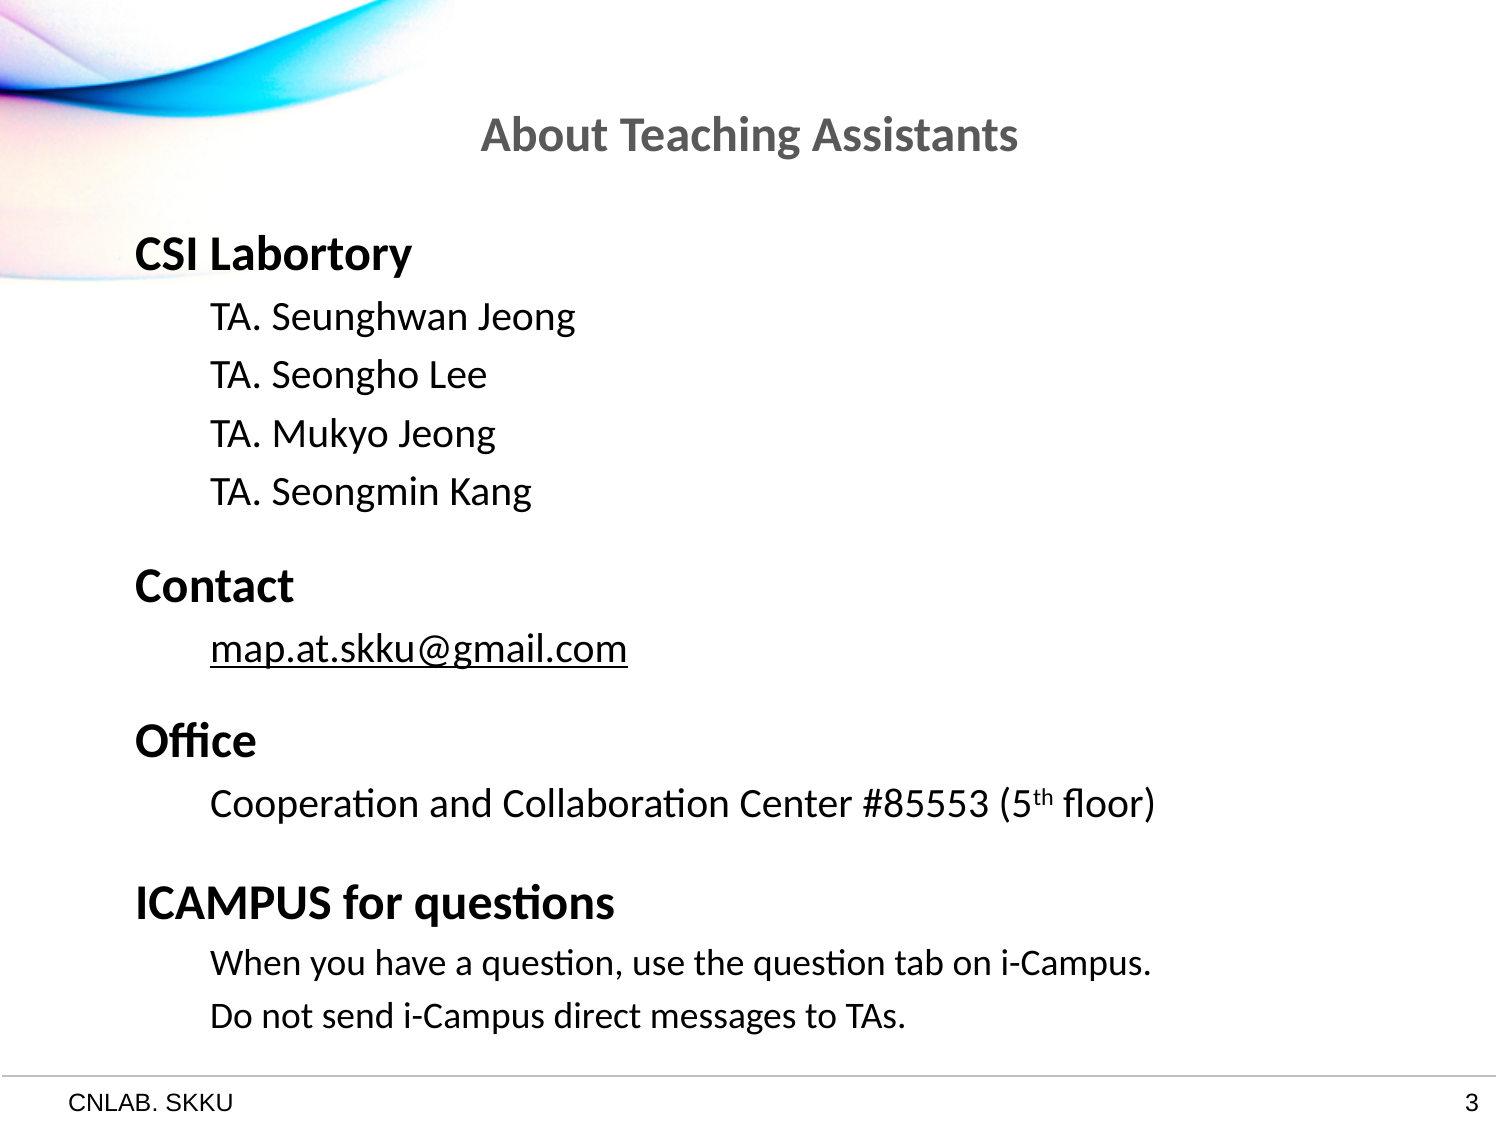

# About Teaching Assistants
CSI Labortory
TA. Seunghwan Jeong
TA. Seongho Lee
TA. Mukyo Jeong
TA. Seongmin Kang

Contact
map.at.skku@gmail.com

Office
Cooperation and Collaboration Center #85553 (5th floor)

ICAMPUS for questions
When you have a question, use the question tab on i-Campus.
Do not send i-Campus direct messages to TAs.

3